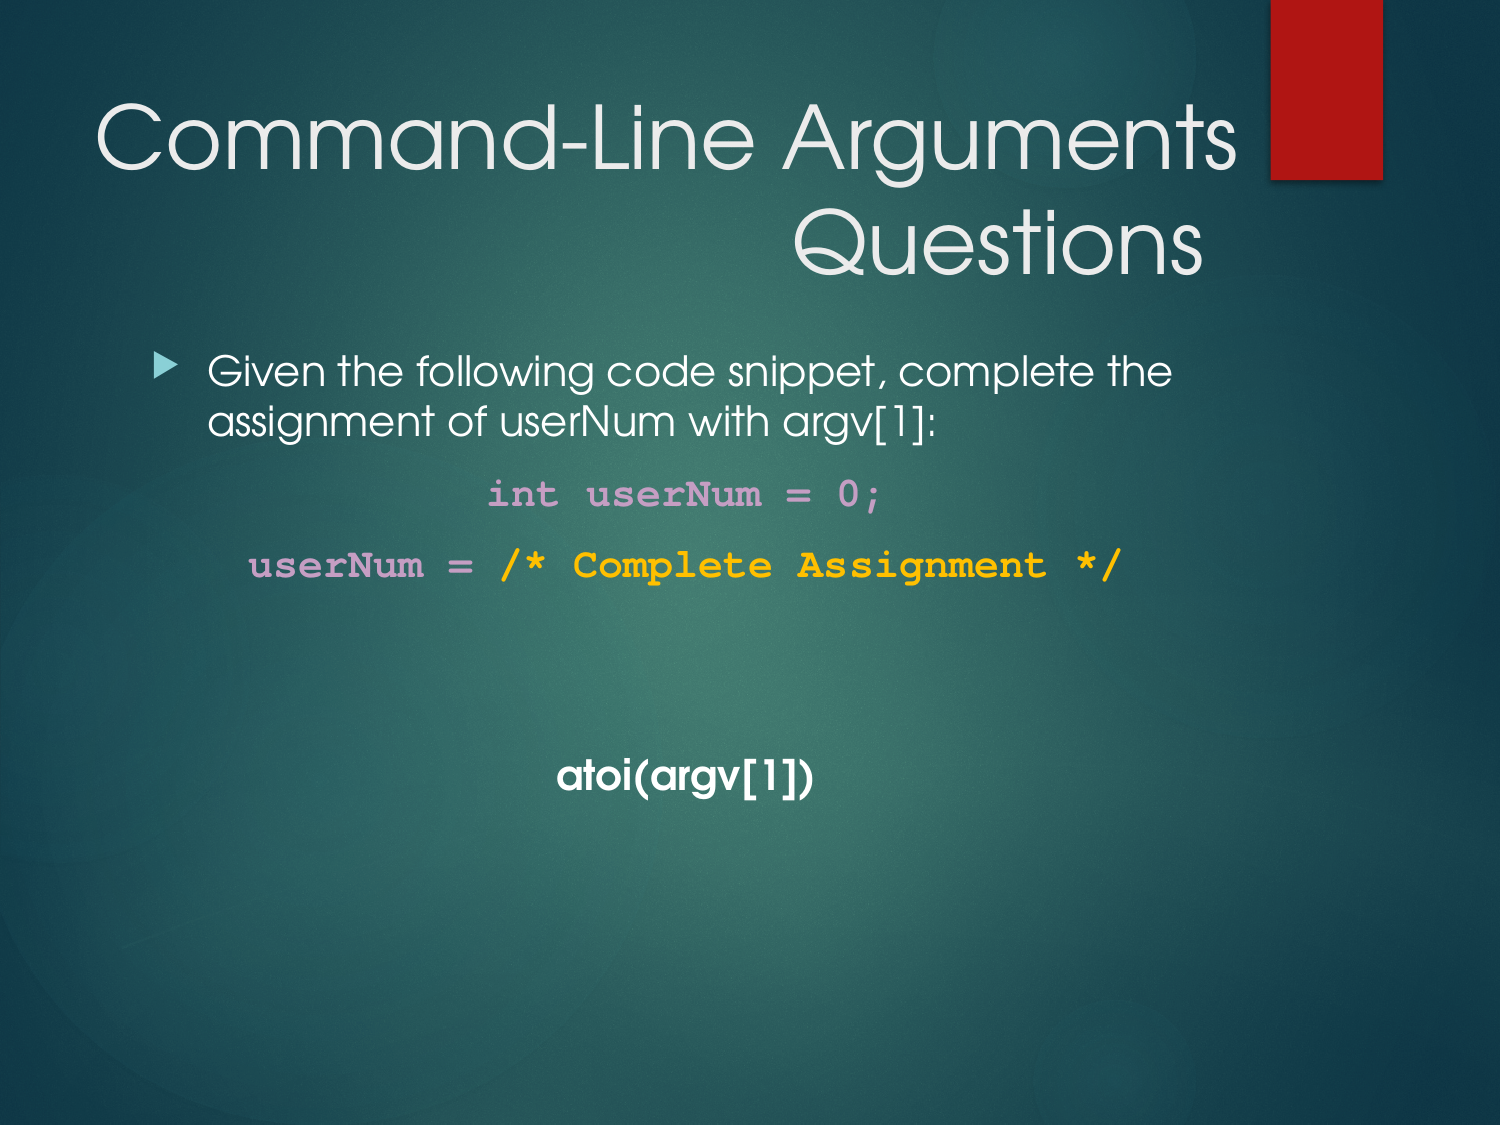

# Command-Line Arguments Questions
Given the following code snippet, complete the assignment of userNum with argv[1]:
int userNum = 0;
userNum = /* Complete Assignment */

atoi(argv[1])